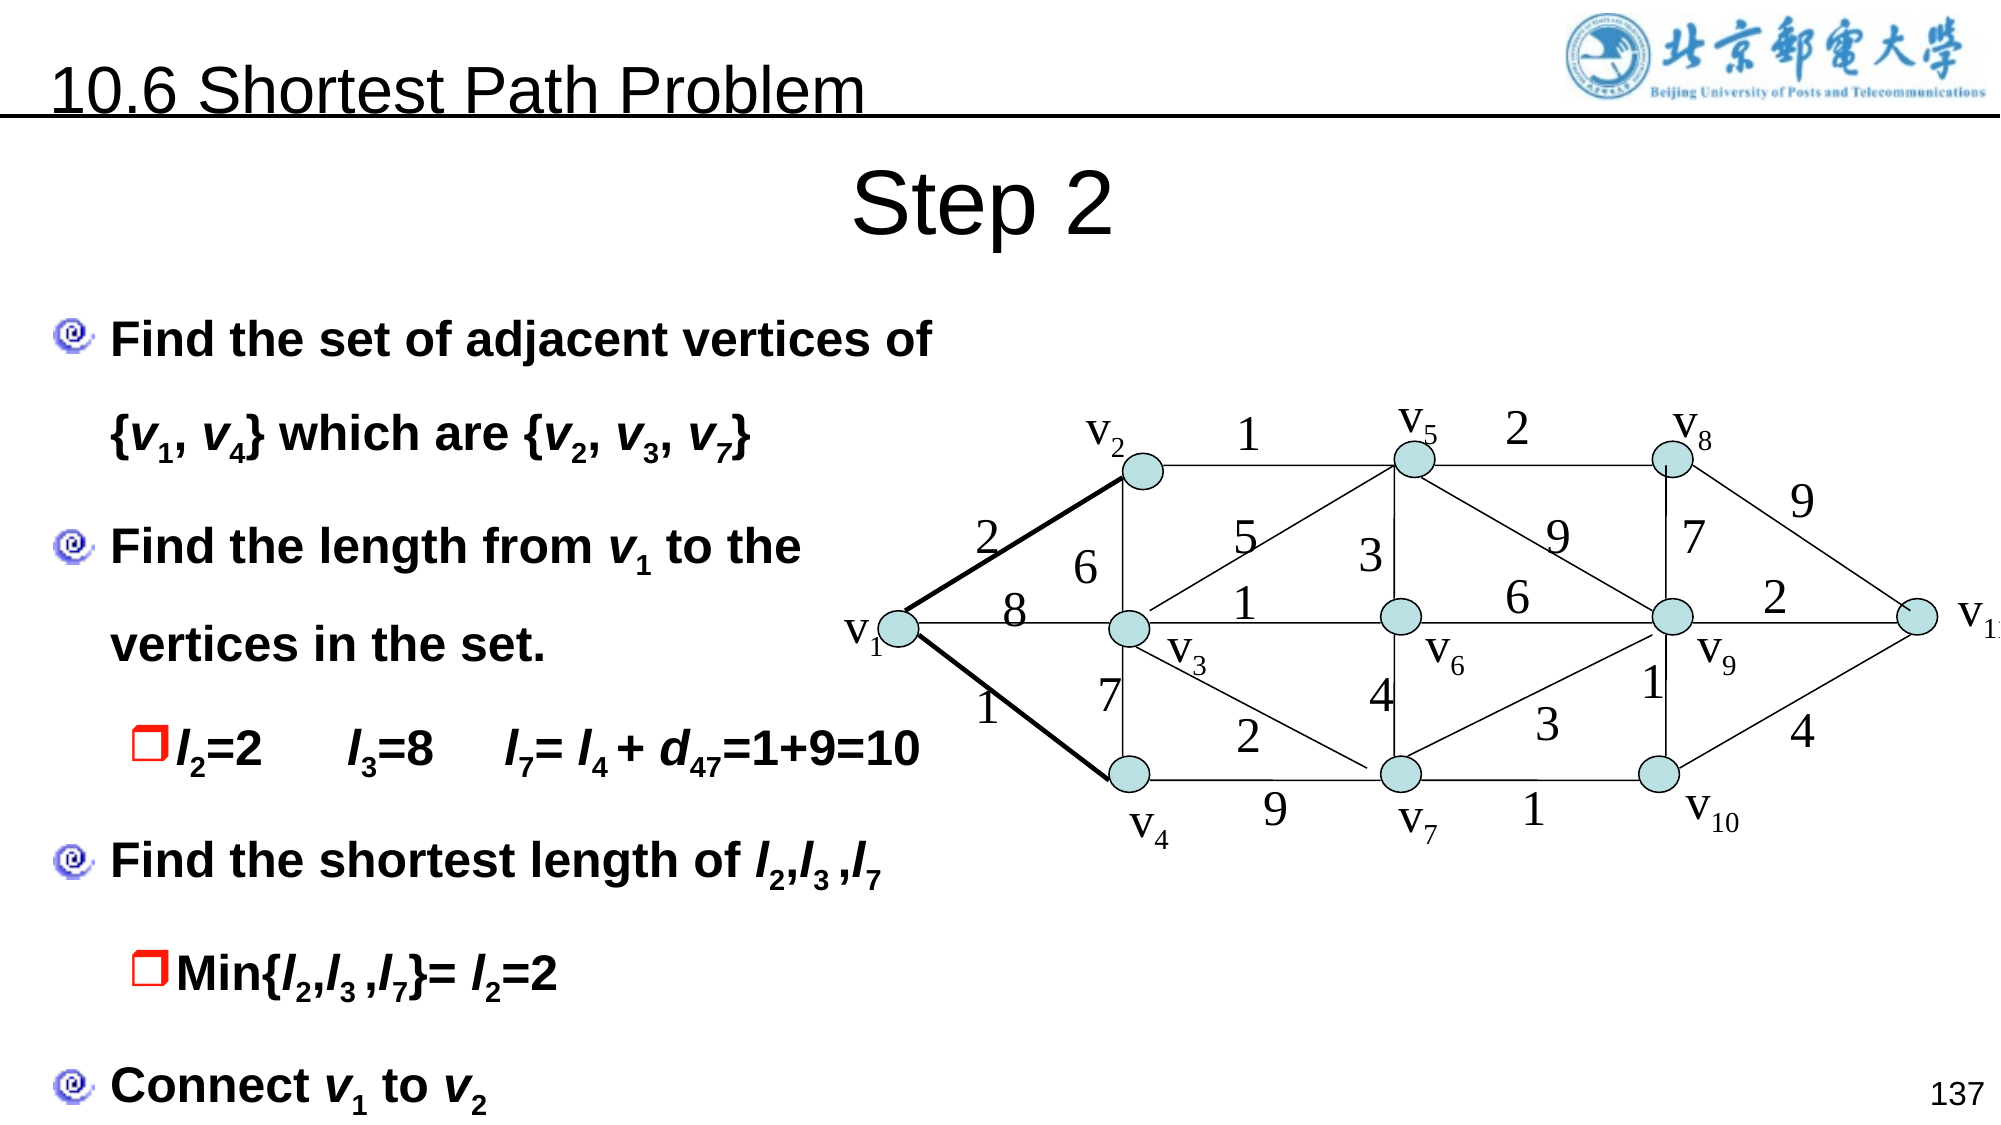

10.6 Shortest Path Problem
Step 2
Find the set of adjacent vertices of {v1, v4} which are {v2, v3, v7}
Find the length from v1 to the vertices in the set.
l2=2      l3=8     l7= l4 + d47=1+9=10
Find the shortest length of l2,l3 ,l7
Min{l2,l3 ,l7}= l2=2
Connect v1 to v2

v5
v8
v2

2
1

9

2
5
9
7
3
6
6
2
1
8
v11
v1

v3
v6
v9

1

7
4
1
3
4
2

v10
9
1
v7
v4